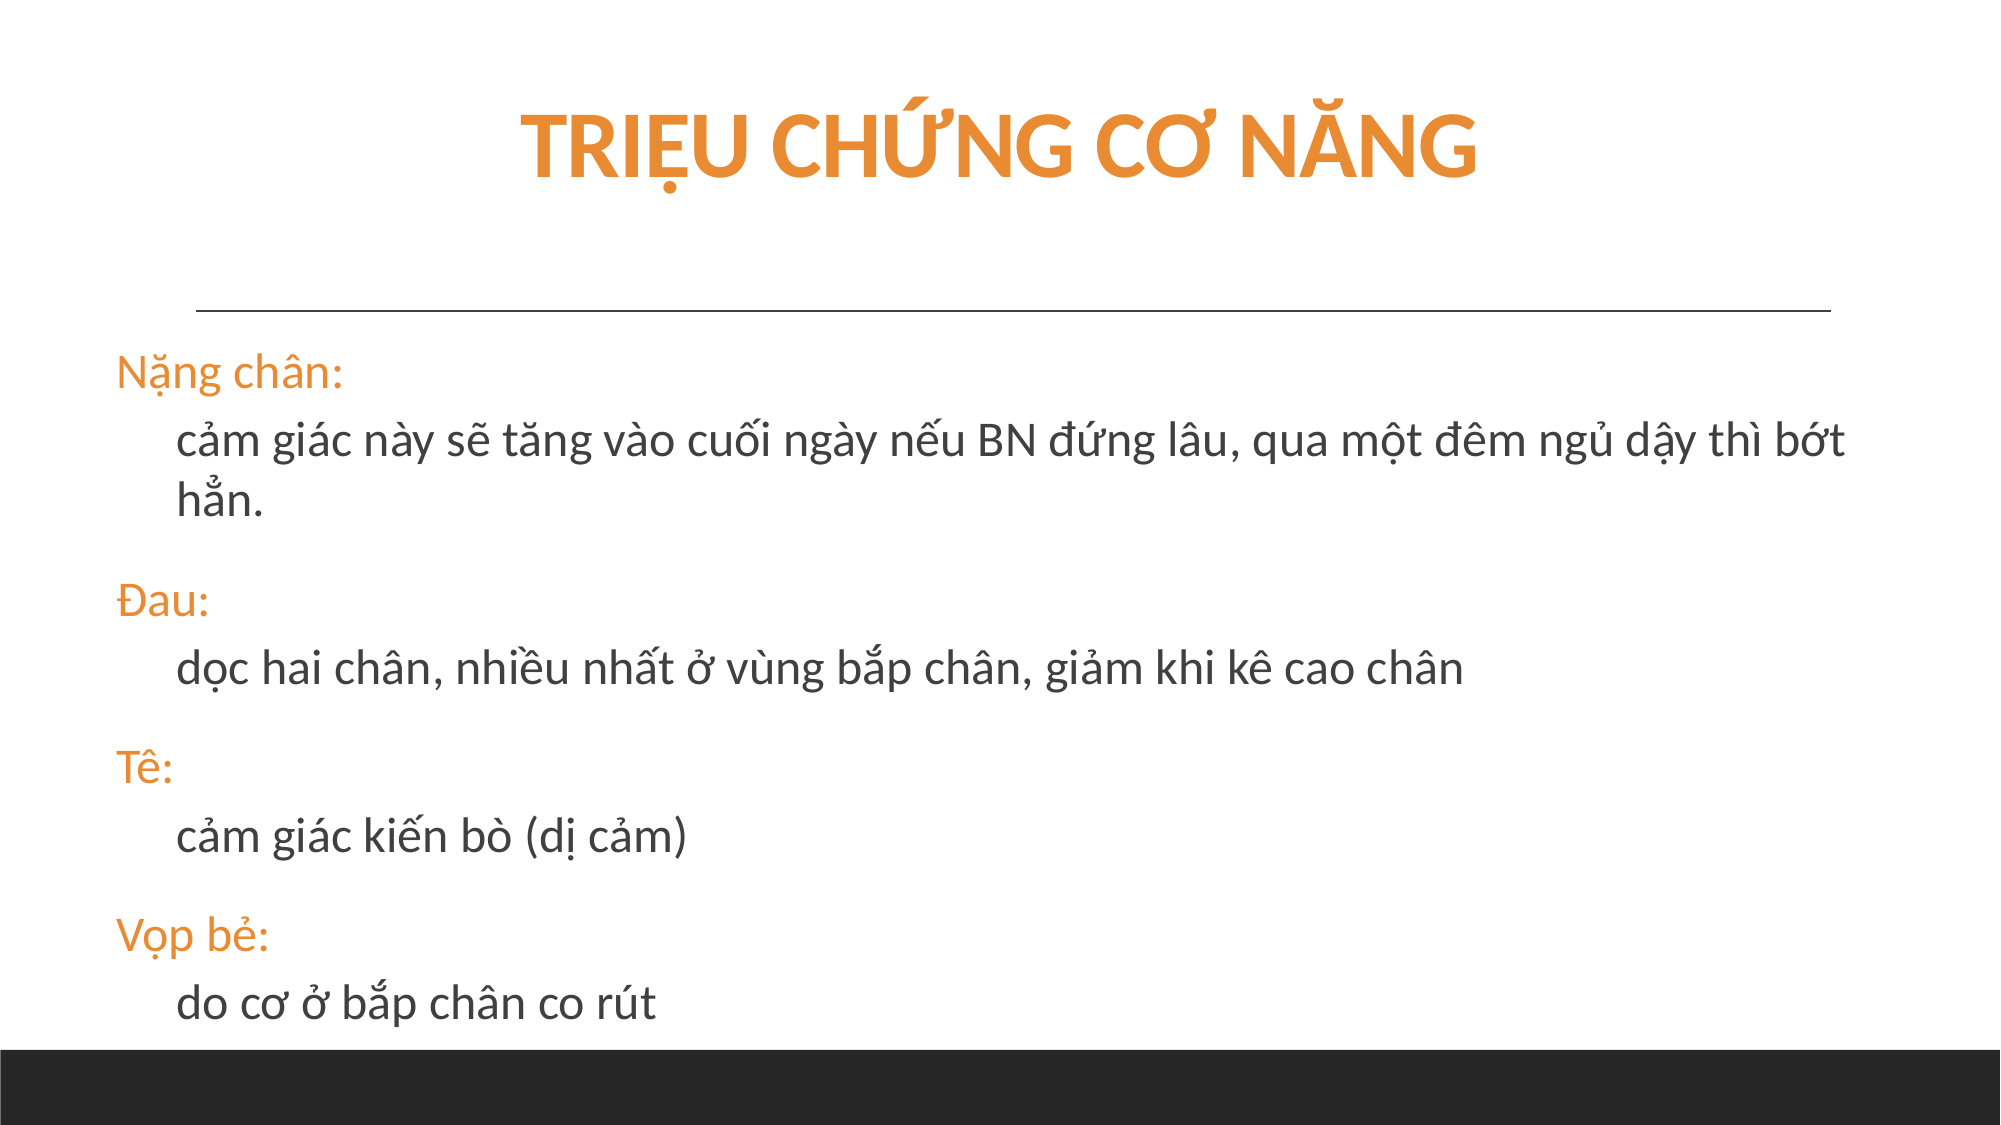

# TRIỆU CHỨNG CƠ NĂNG
Nặng chân:
cảm giác này sẽ tăng vào cuối ngày nếu BN đứng lâu, qua một đêm ngủ dậy thì bớt hẳn.
Đau:
dọc hai chân, nhiều nhất ở vùng bắp chân, giảm khi kê cao chân
Tê:
cảm giác kiến bò (dị cảm)
Vọp bẻ:
do cơ ở bắp chân co rút